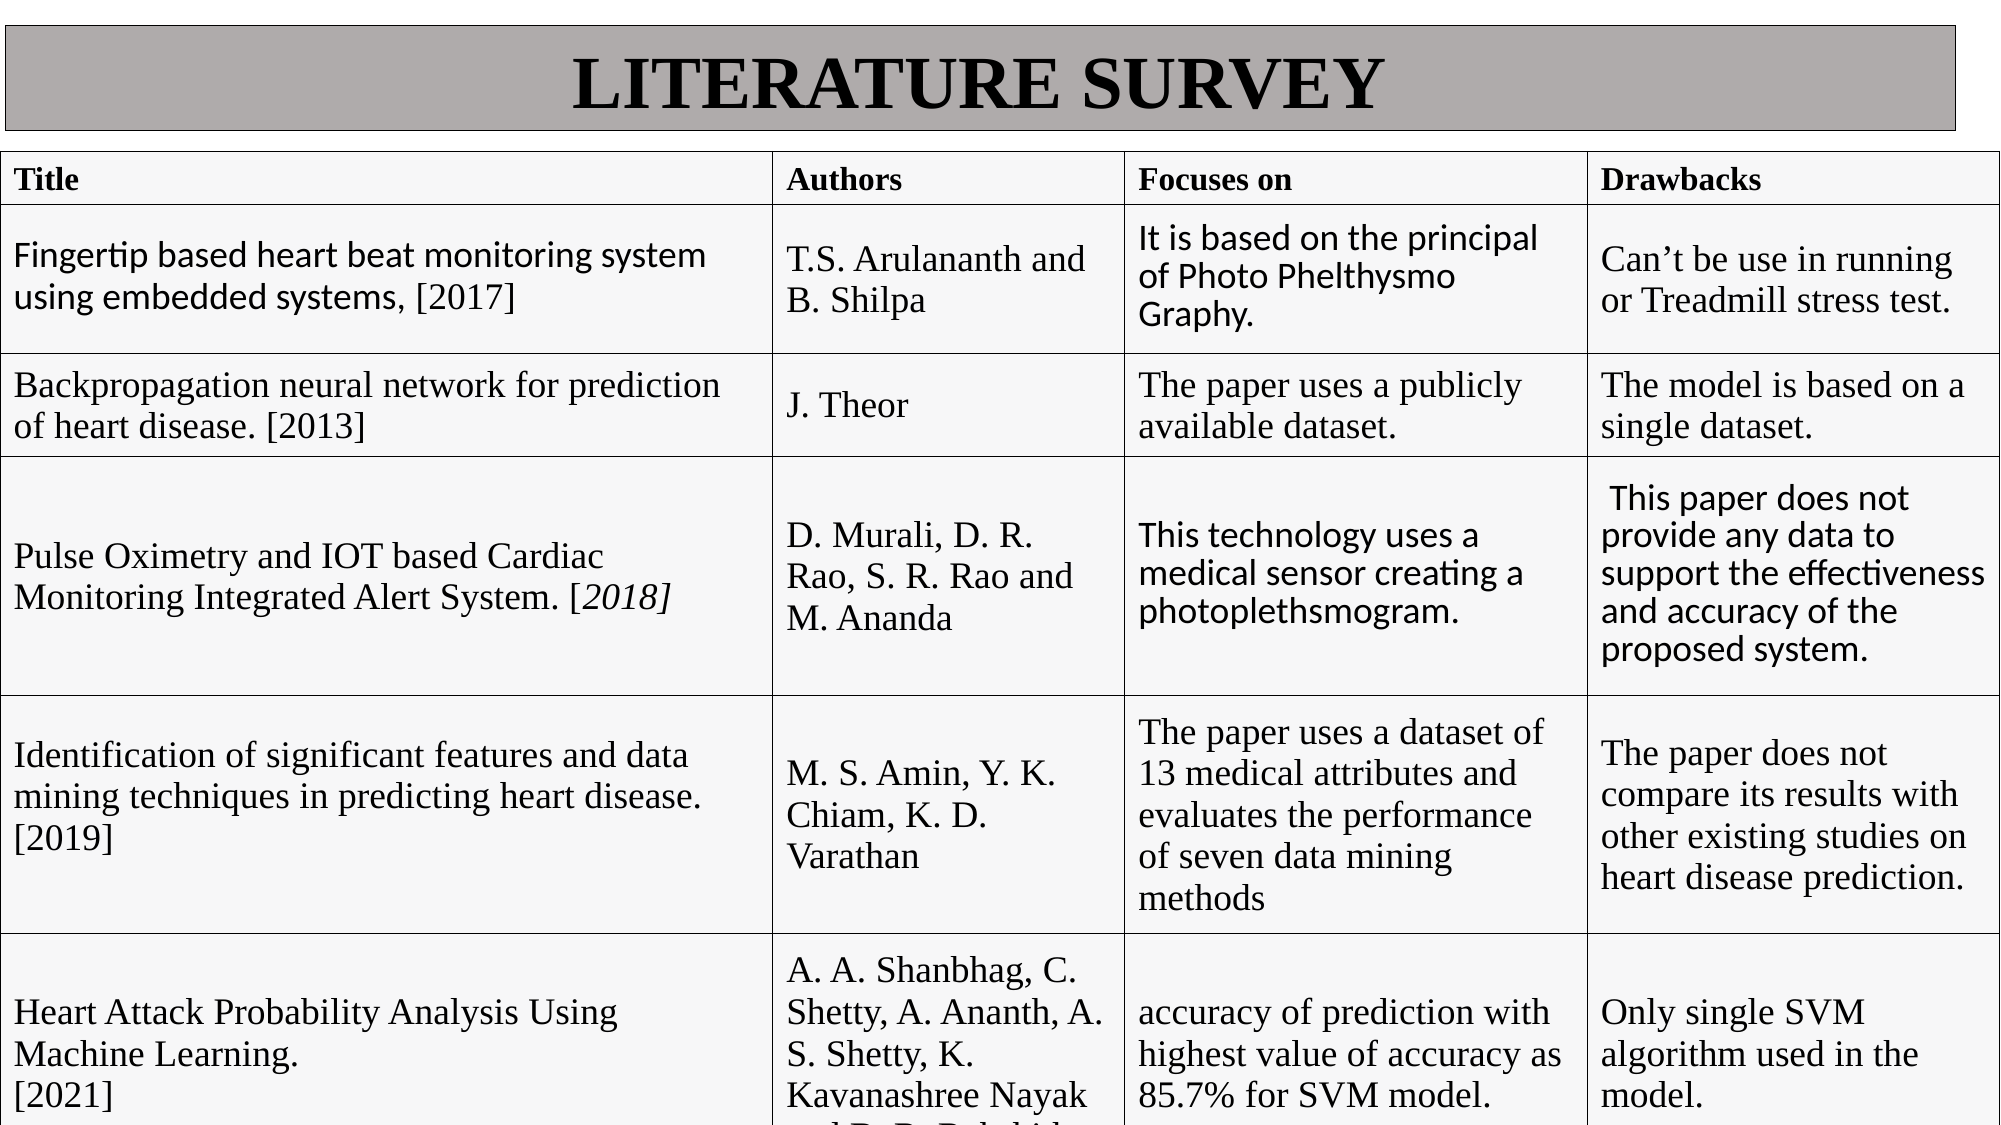

LITERATURE SURVEY
| Title​ | Authors​ | Focuses on​ | Drawbacks |
| --- | --- | --- | --- |
| Fingertip based heart beat monitoring system using embedded systems, [2017] | T.S. Arulananth and B. Shilpa | It is based on the principal of Photo Phelthysmo Graphy. | Can’t be use in running or Treadmill stress test. |
| Backpropagation neural network for prediction of heart disease. [2013] | J. Theor | The paper uses a publicly available dataset. | The model is based on a single dataset. |
| Pulse Oximetry and IOT based Cardiac Monitoring Integrated Alert System. [2018] | D. Murali, D. R. Rao, S. R. Rao and M. Ananda | This technology uses a medical sensor creating a photoplethsmogram. | This paper does not provide any data to support the effectiveness and accuracy of the proposed system. |
| Identification of significant features and data mining techniques in predicting heart disease. [2019] | M. S. Amin, Y. K. Chiam, K. D. Varathan | ​The paper uses a dataset of 13 medical attributes and evaluates the performance of seven data mining methods | The paper does not compare its results with other existing studies on heart disease prediction. |
| Heart Attack Probability Analysis Using Machine Learning. [2021] | A. A. Shanbhag, C. Shetty, A. Ananth, A. S. Shetty, K. Kavanashree Nayak and B. R. Rakshitha | accuracy of prediction with highest value of accuracy as 85.7% for SVM model. | Only single SVM algorithm used in the model. |

25-12-2023
Dept. of E & CE, DSCE